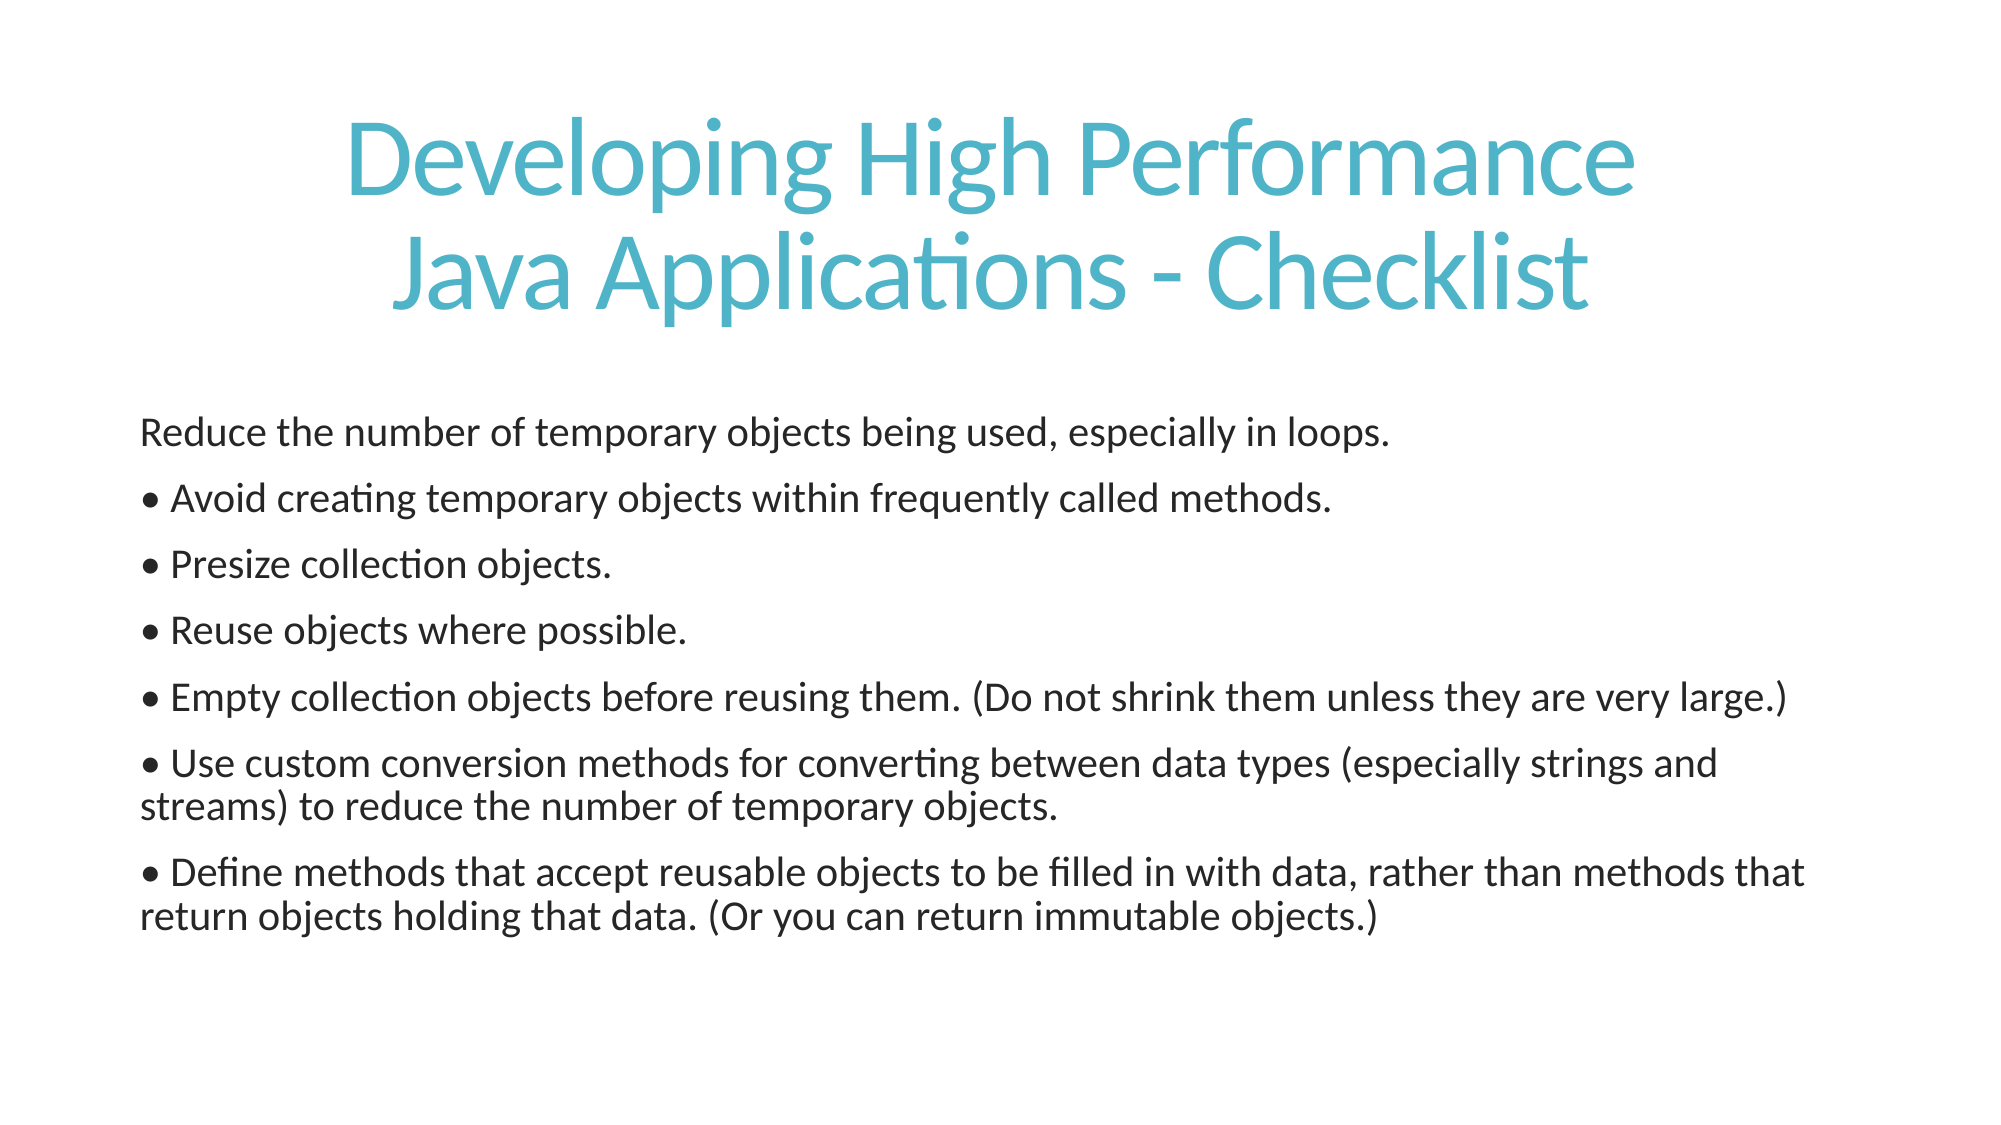

# Developing High Performance Java Applications - Checklist

Reduce the number of temporary objects being used, especially in loops.
• Avoid creating temporary objects within frequently called methods.
• Presize collection objects.
• Reuse objects where possible.
• Empty collection objects before reusing them. (Do not shrink them unless they are very large.)
• Use custom conversion methods for converting between data types (especially strings and streams) to reduce the number of temporary objects.
• Define methods that accept reusable objects to be filled in with data, rather than methods that return objects holding that data. (Or you can return immutable objects.)